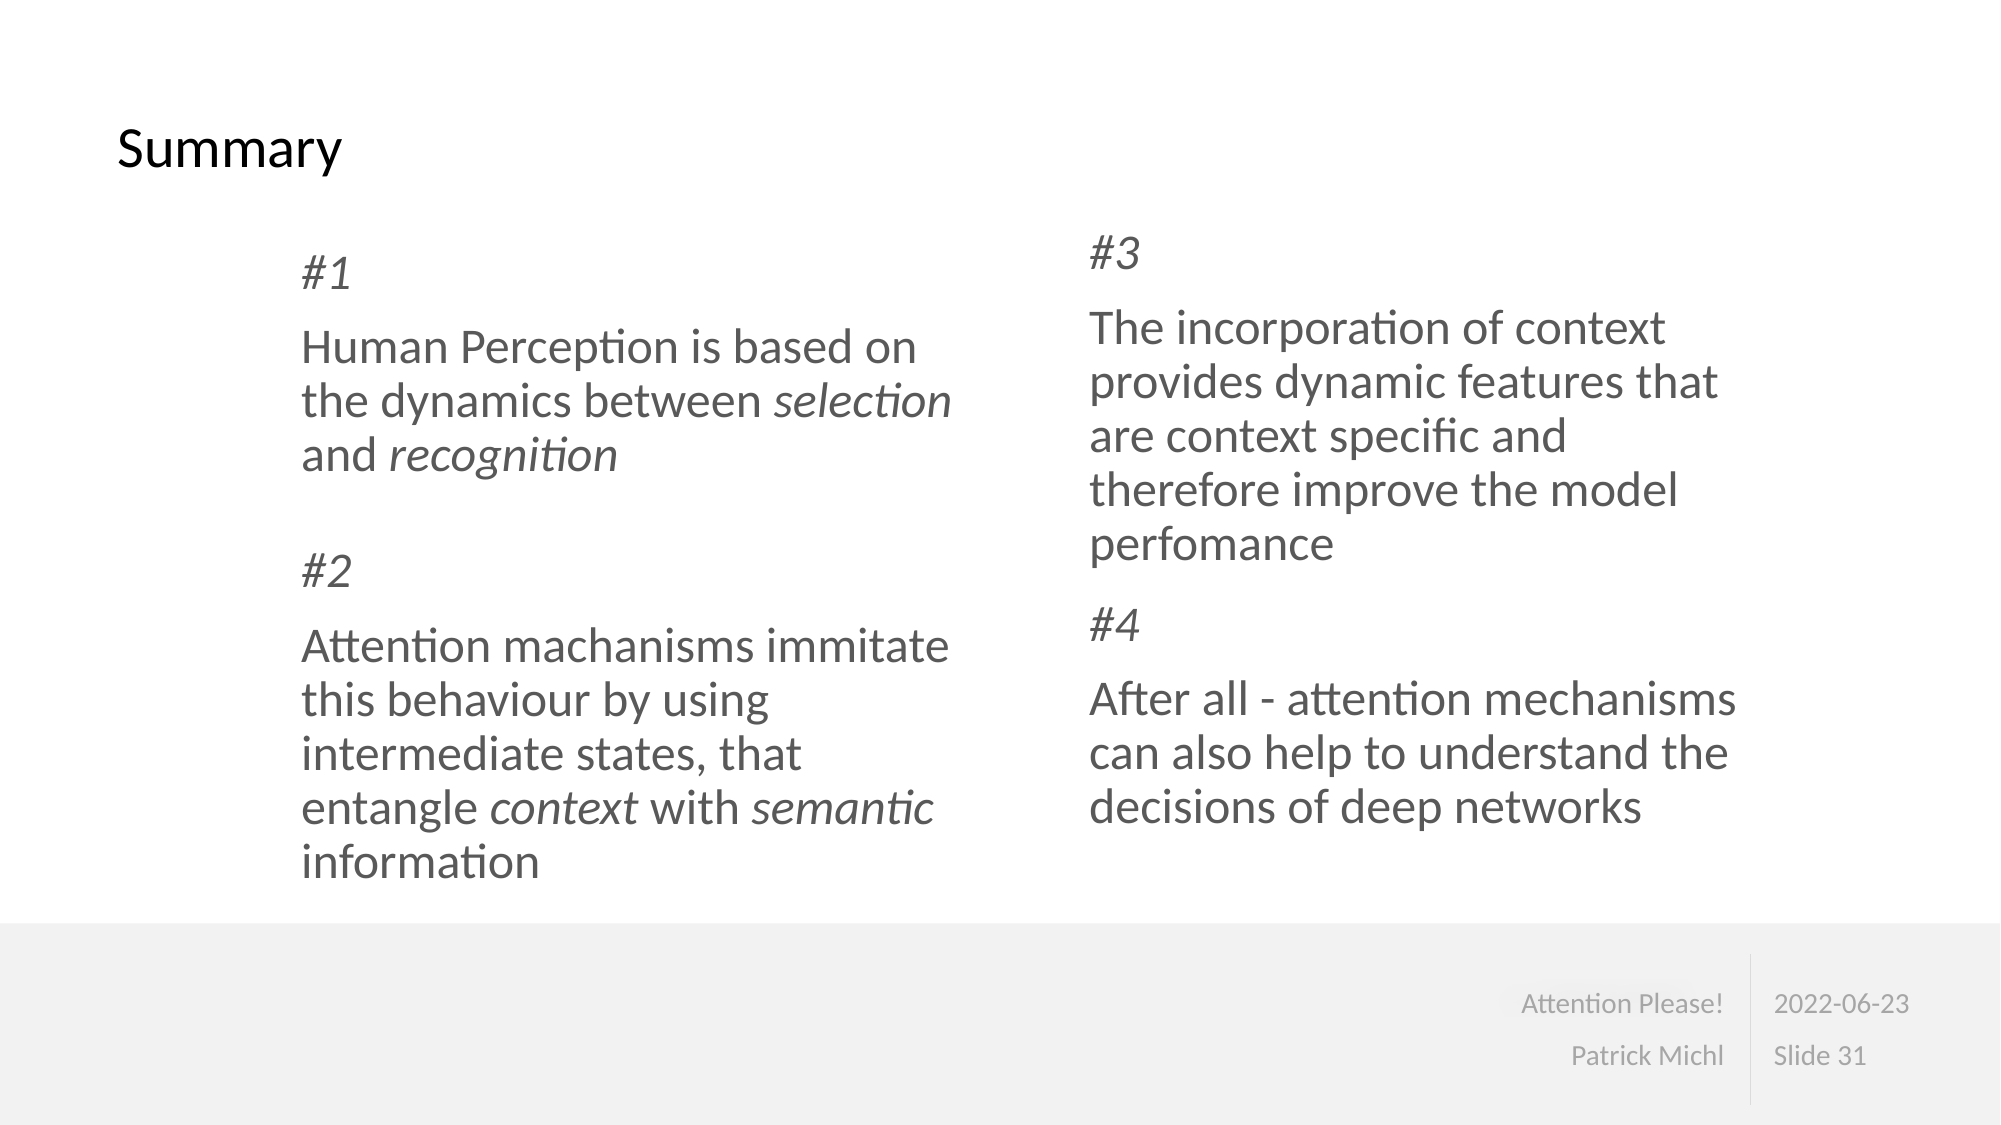

Summary
#3
The incorporation of context provides dynamic features that are context specific and therefore improve the model perfomance

#1
Human Perception is based on the dynamics between selection and recognition
#2
Attention machanisms immitate this behaviour by using intermediate states, that entangle context with semantic information

#4
After all - attention mechanisms can also help to understand the decisions of deep networks